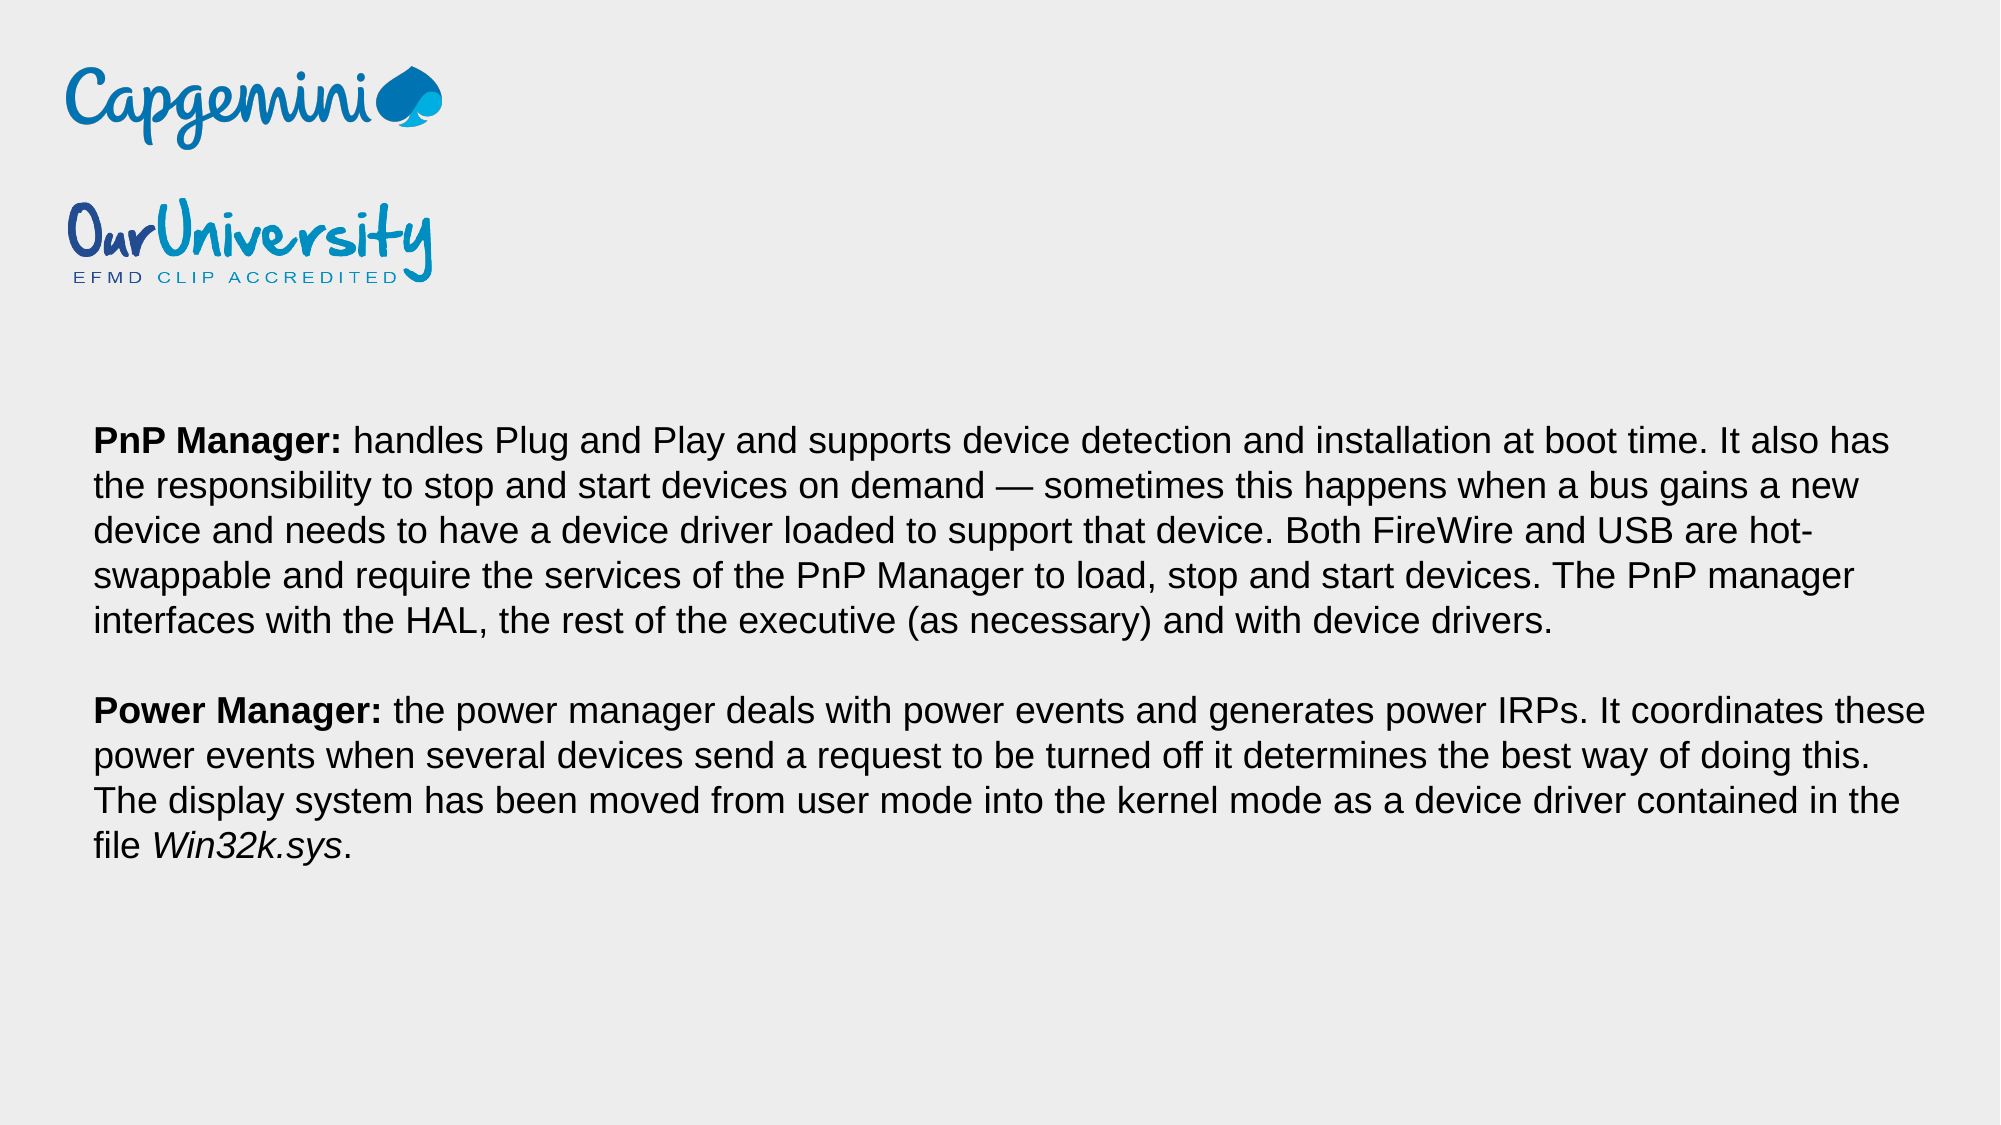

PnP Manager: handles Plug and Play and supports device detection and installation at boot time. It also has the responsibility to stop and start devices on demand — sometimes this happens when a bus gains a new device and needs to have a device driver loaded to support that device. Both FireWire and USB are hot-swappable and require the services of the PnP Manager to load, stop and start devices. The PnP manager interfaces with the HAL, the rest of the executive (as necessary) and with device drivers.

Power Manager: the power manager deals with power events and generates power IRPs. It coordinates these power events when several devices send a request to be turned off it determines the best way of doing this.
The display system has been moved from user mode into the kernel mode as a device driver contained in the file Win32k.sys.